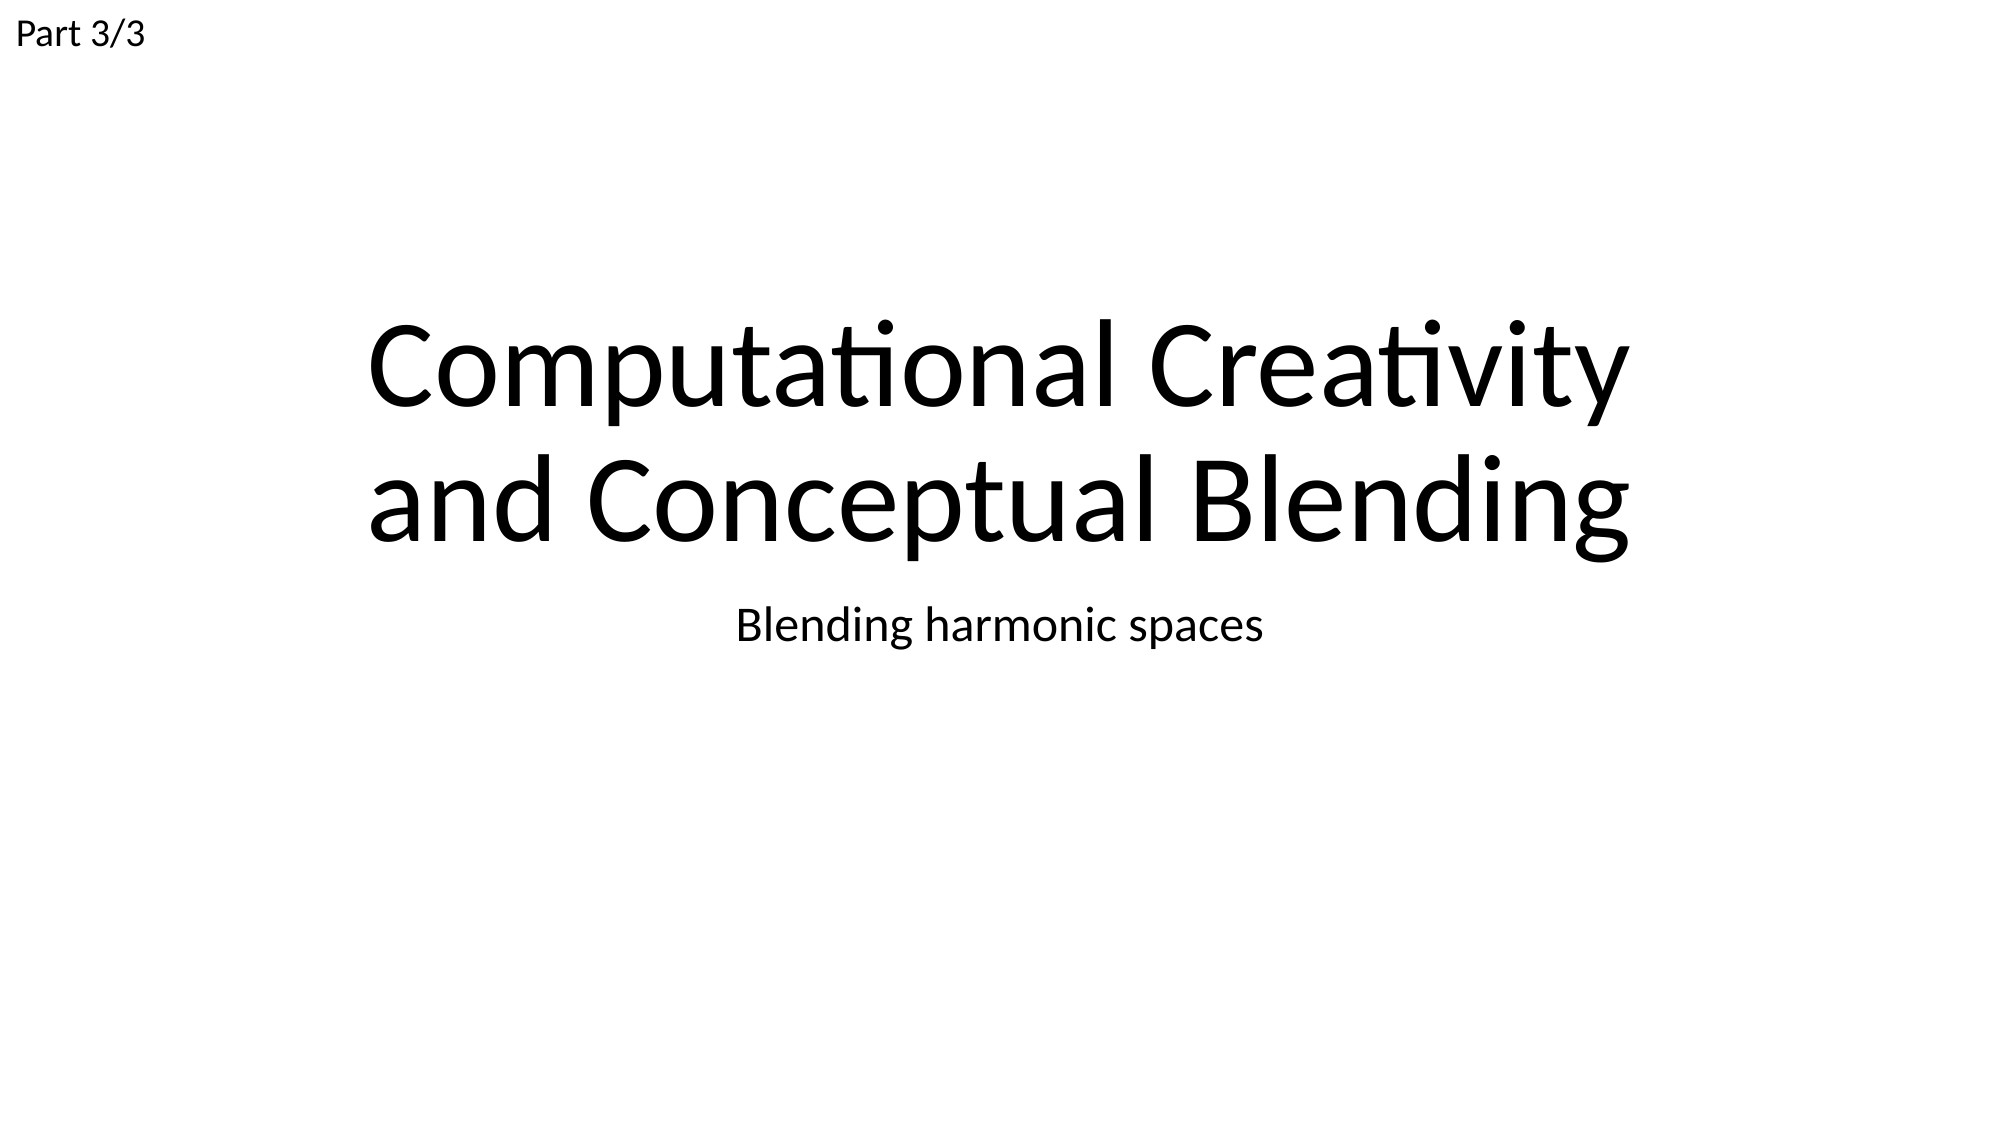

Part 3/3
# Computational Creativity and Conceptual Blending
Blending harmonic spaces